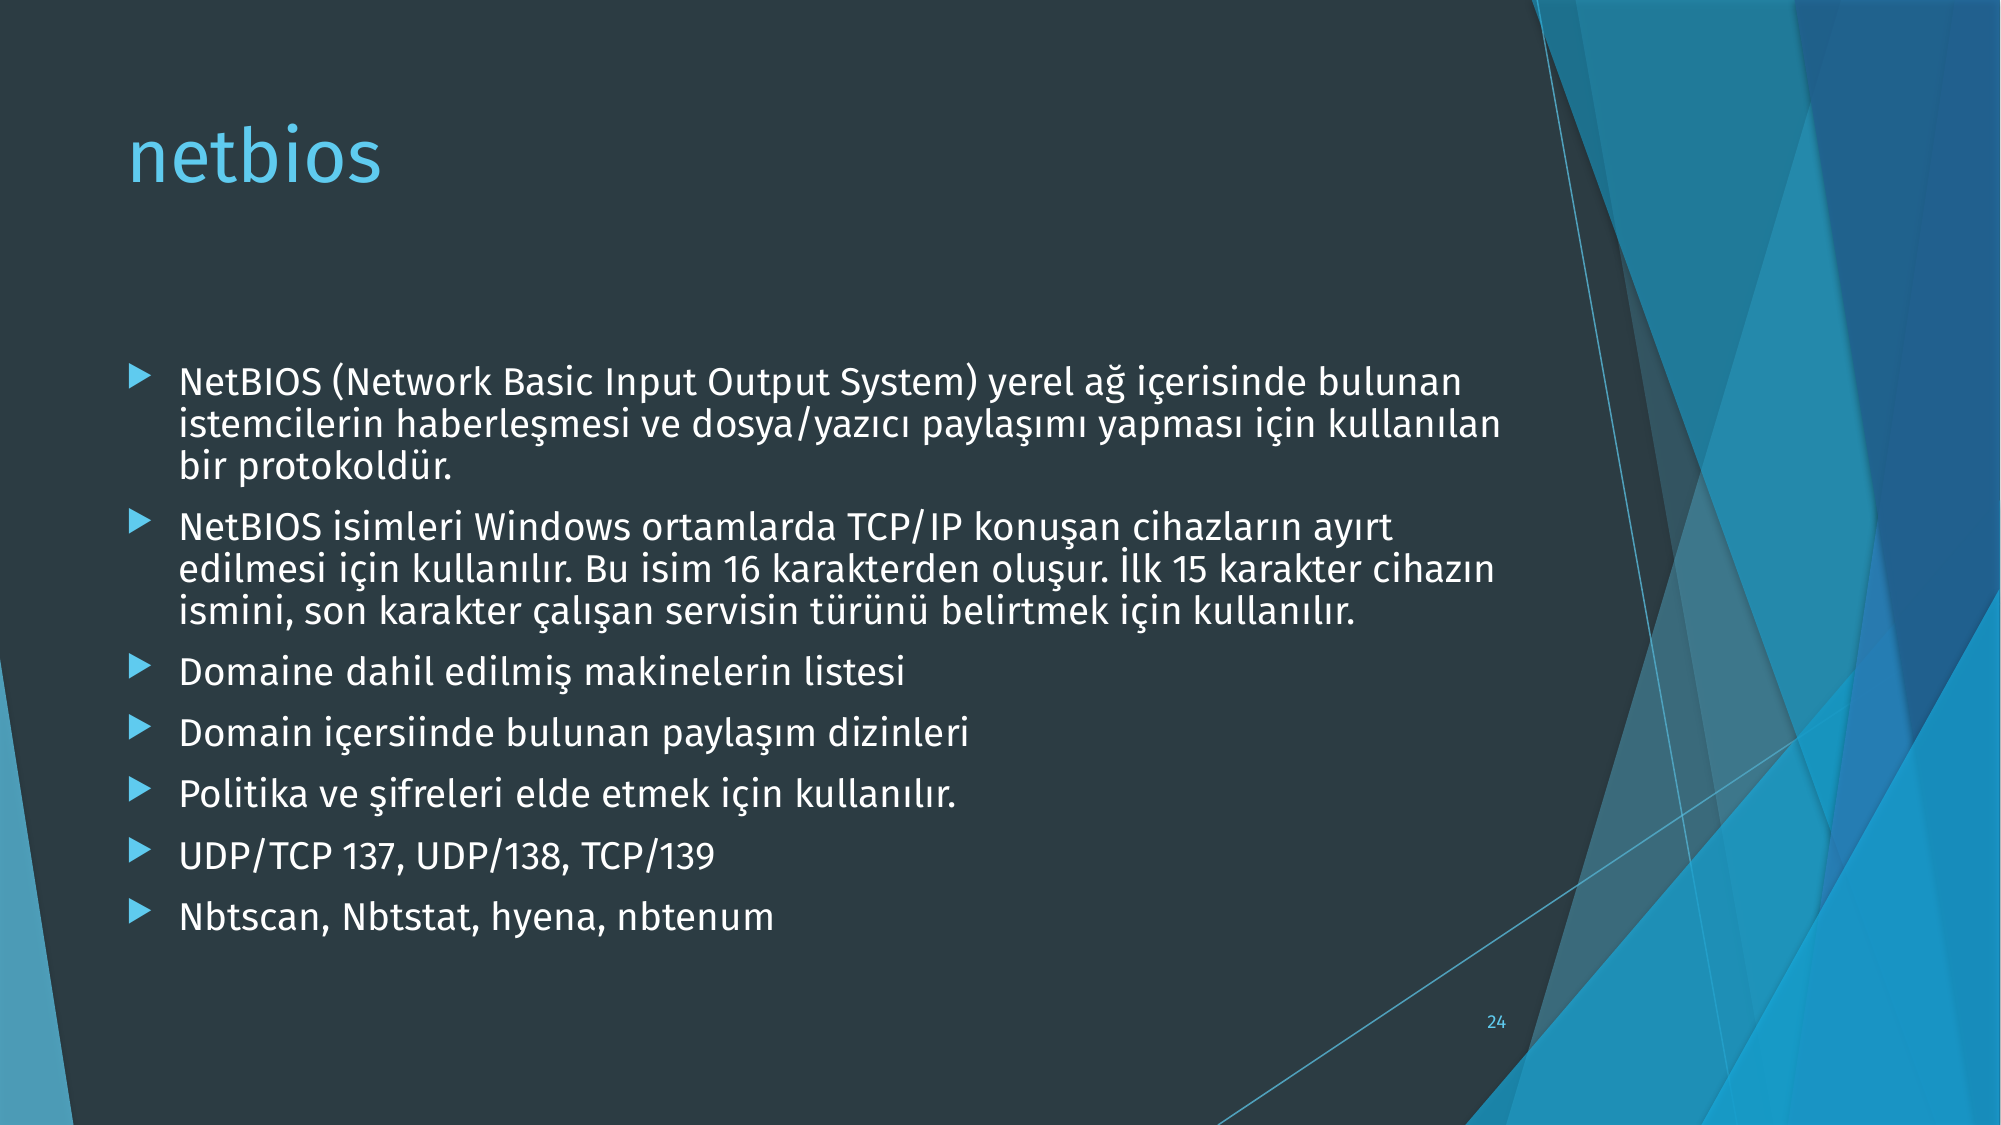

# netbios
NetBIOS (Network Basic Input Output System) yerel ağ içerisinde bulunan istemcilerin haberleşmesi ve dosya/yazıcı paylaşımı yapması için kullanılan bir protokoldür.
NetBIOS isimleri Windows ortamlarda TCP/IP konuşan cihazların ayırt edilmesi için kullanılır. Bu isim 16 karakterden oluşur. İlk 15 karakter cihazın ismini, son karakter çalışan servisin türünü belirtmek için kullanılır.
Domaine dahil edilmiş makinelerin listesi
Domain içersiinde bulunan paylaşım dizinleri
Politika ve şifreleri elde etmek için kullanılır.
UDP/TCP 137, UDP/138, TCP/139
Nbtscan, Nbtstat, hyena, nbtenum

24